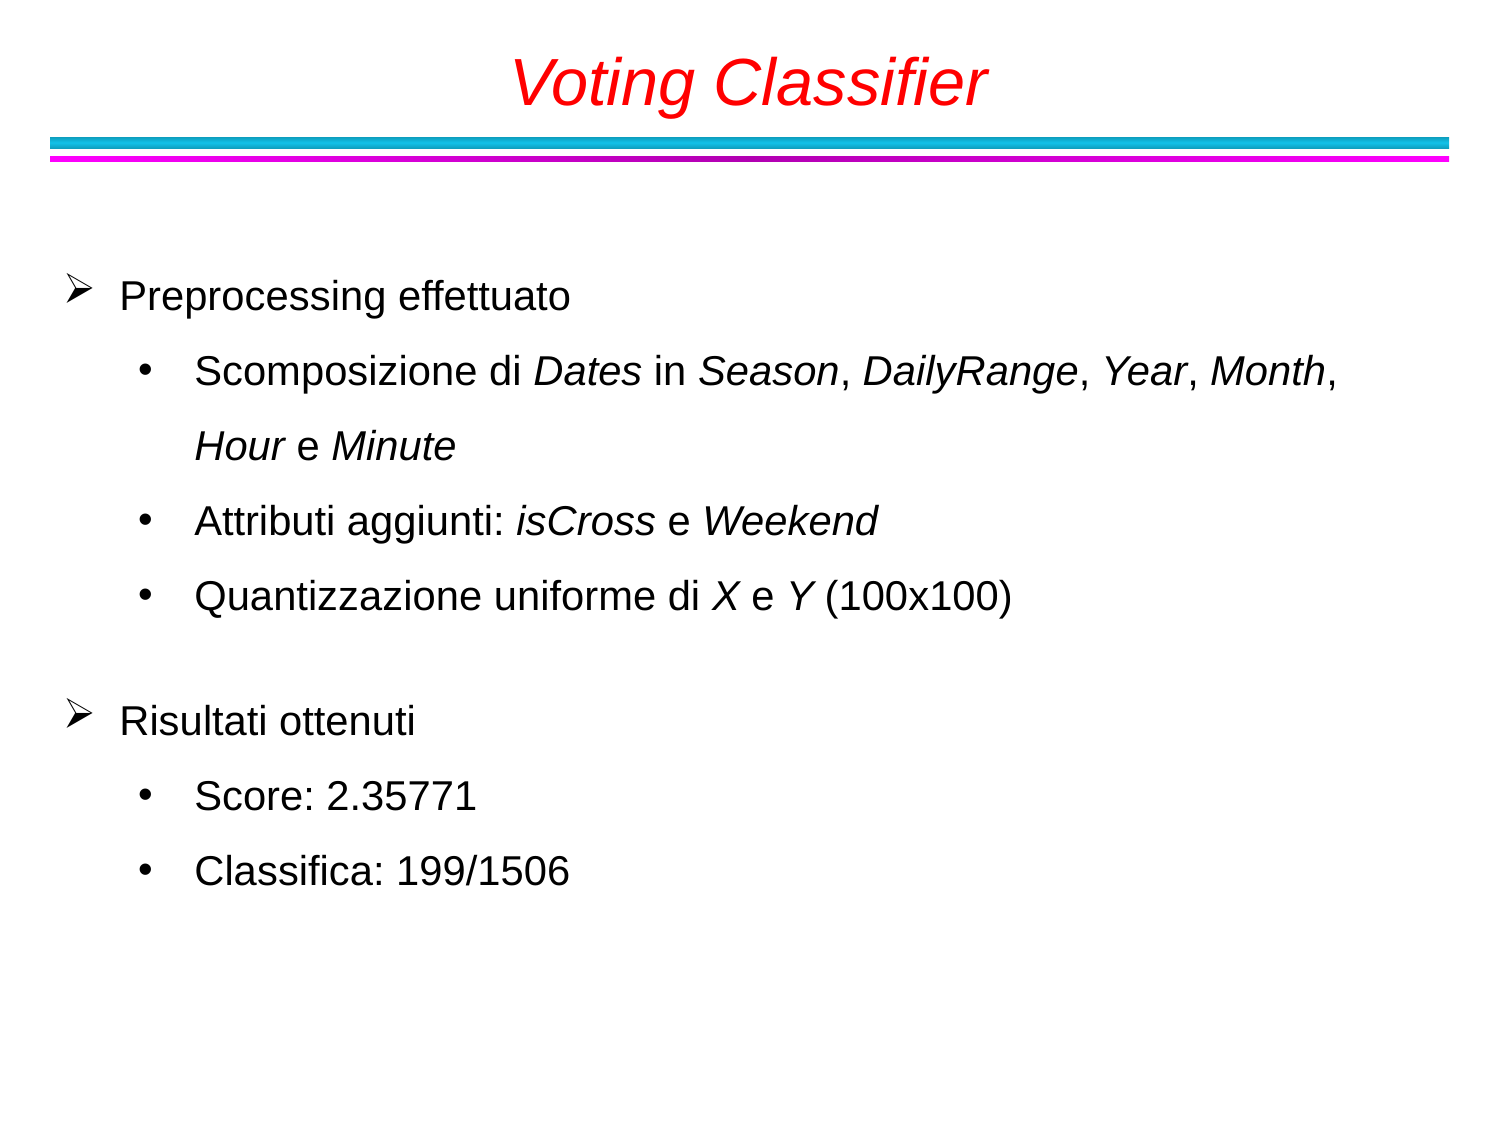

Voting Classifier
Preprocessing effettuato
Scomposizione di Dates in Season, DailyRange, Year, Month, Hour e Minute
Attributi aggiunti: isCross e Weekend
Quantizzazione uniforme di X e Y (100x100)

Risultati ottenuti
Score: 2.35771
Classifica: 199/1506